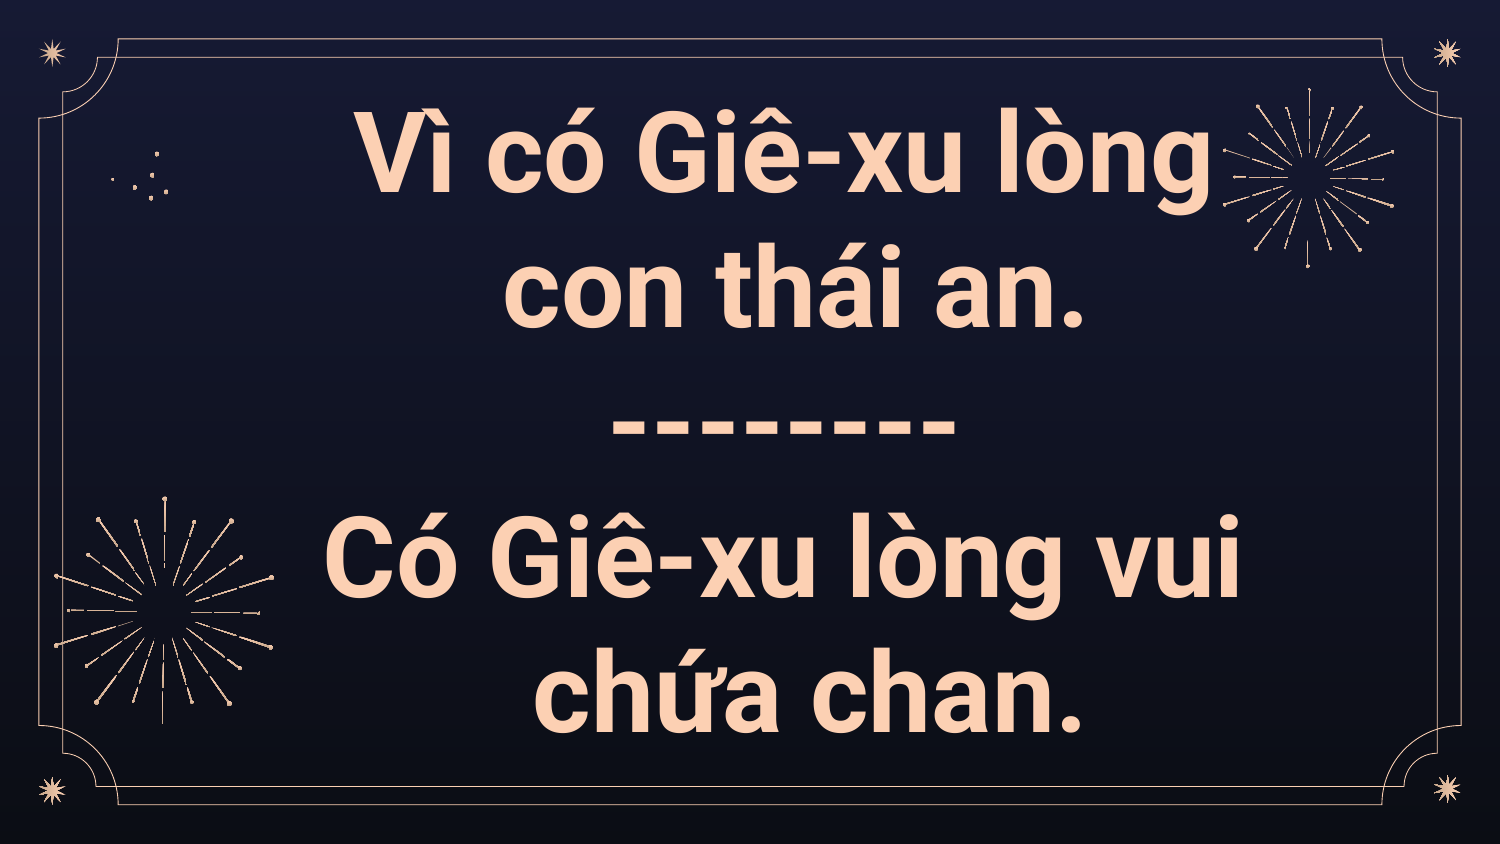

Vì có Giê-xu lòng con thái an.
--------
Có Giê-xu lòng vui chứa chan.